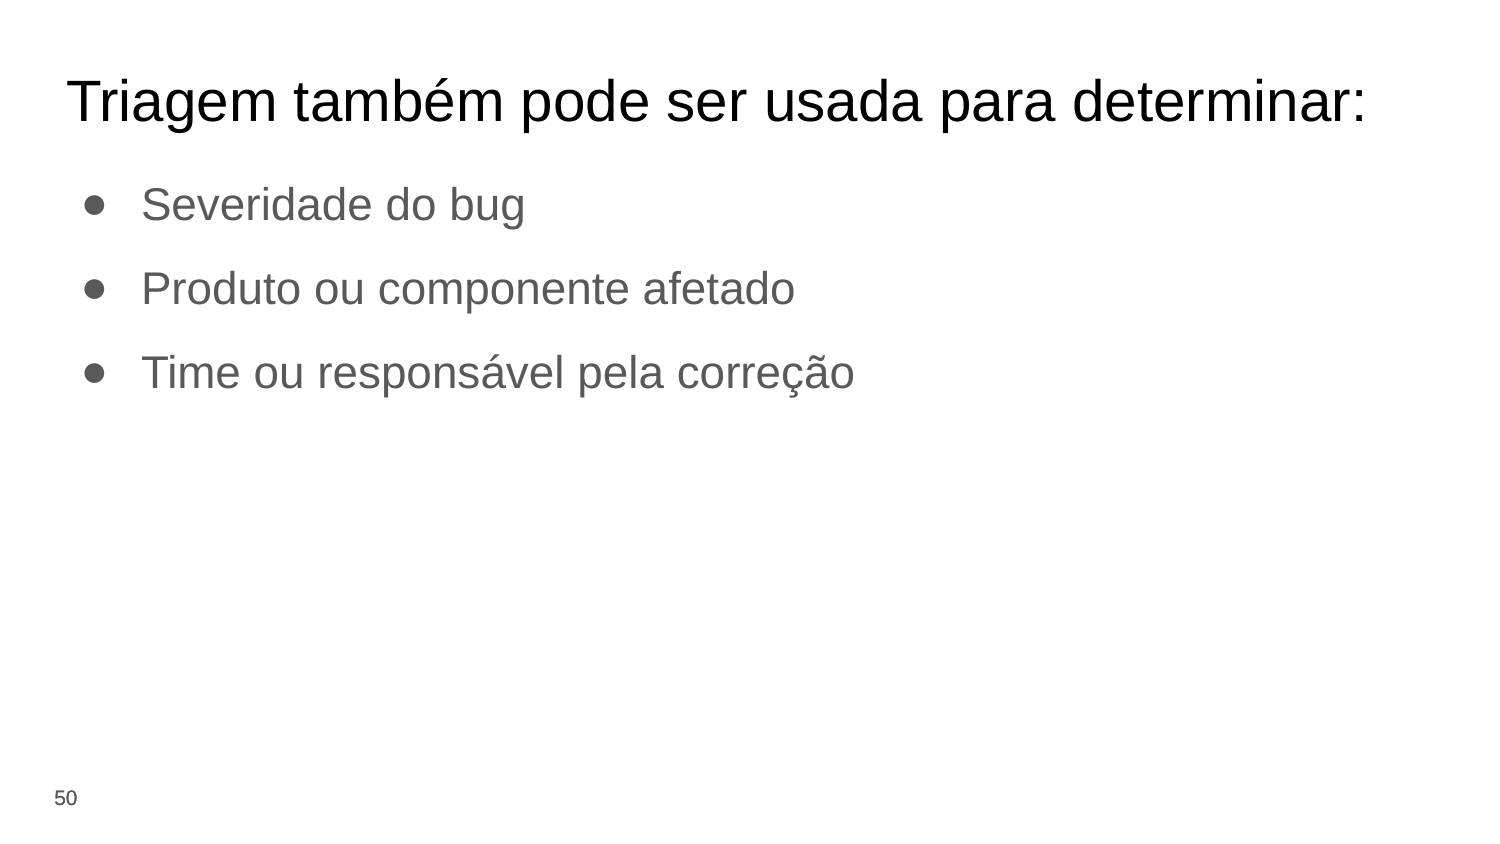

# Triagem também pode ser usada para determinar:
Severidade do bug
Produto ou componente afetado
Time ou responsável pela correção

50
50